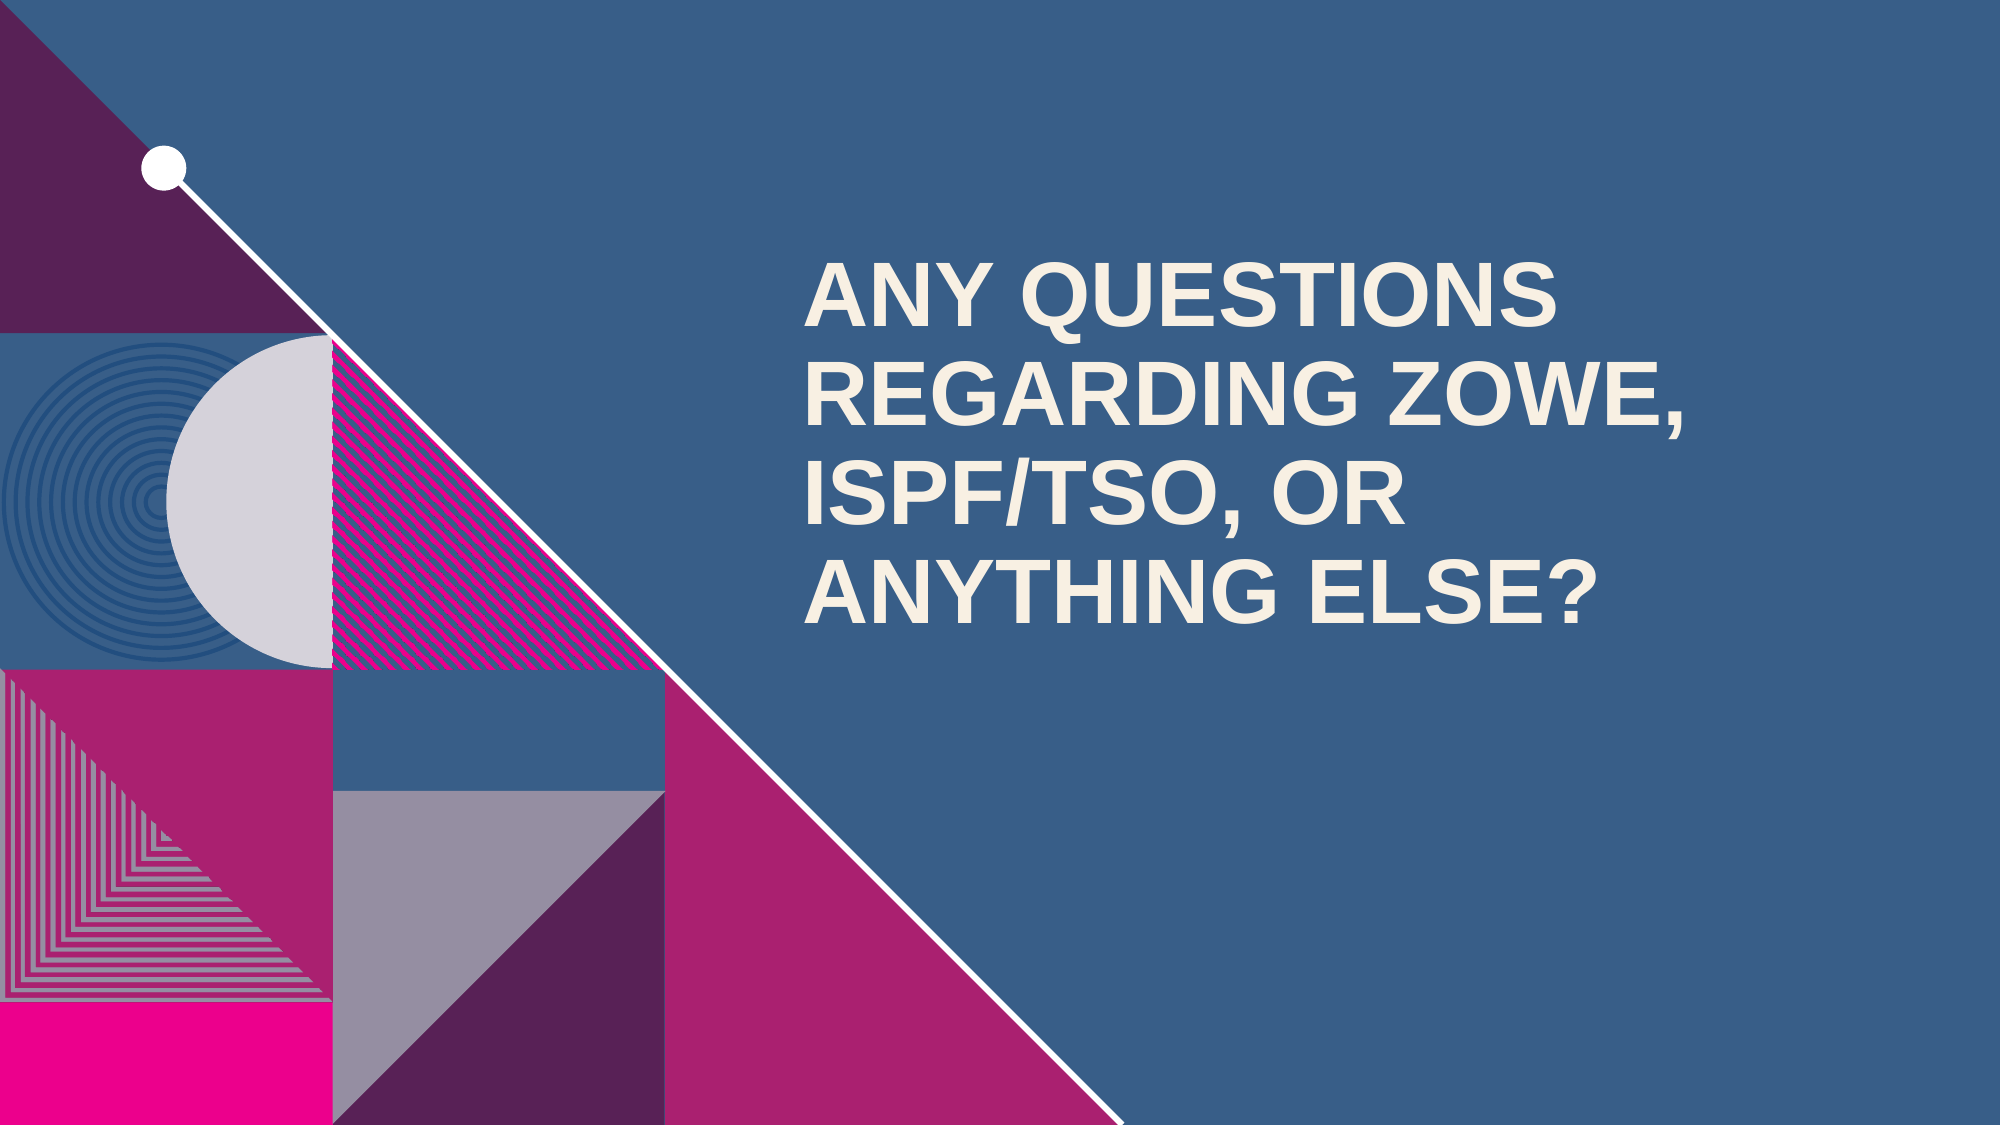

# Any questions regarding zowe, ispf/tso, or anything else?